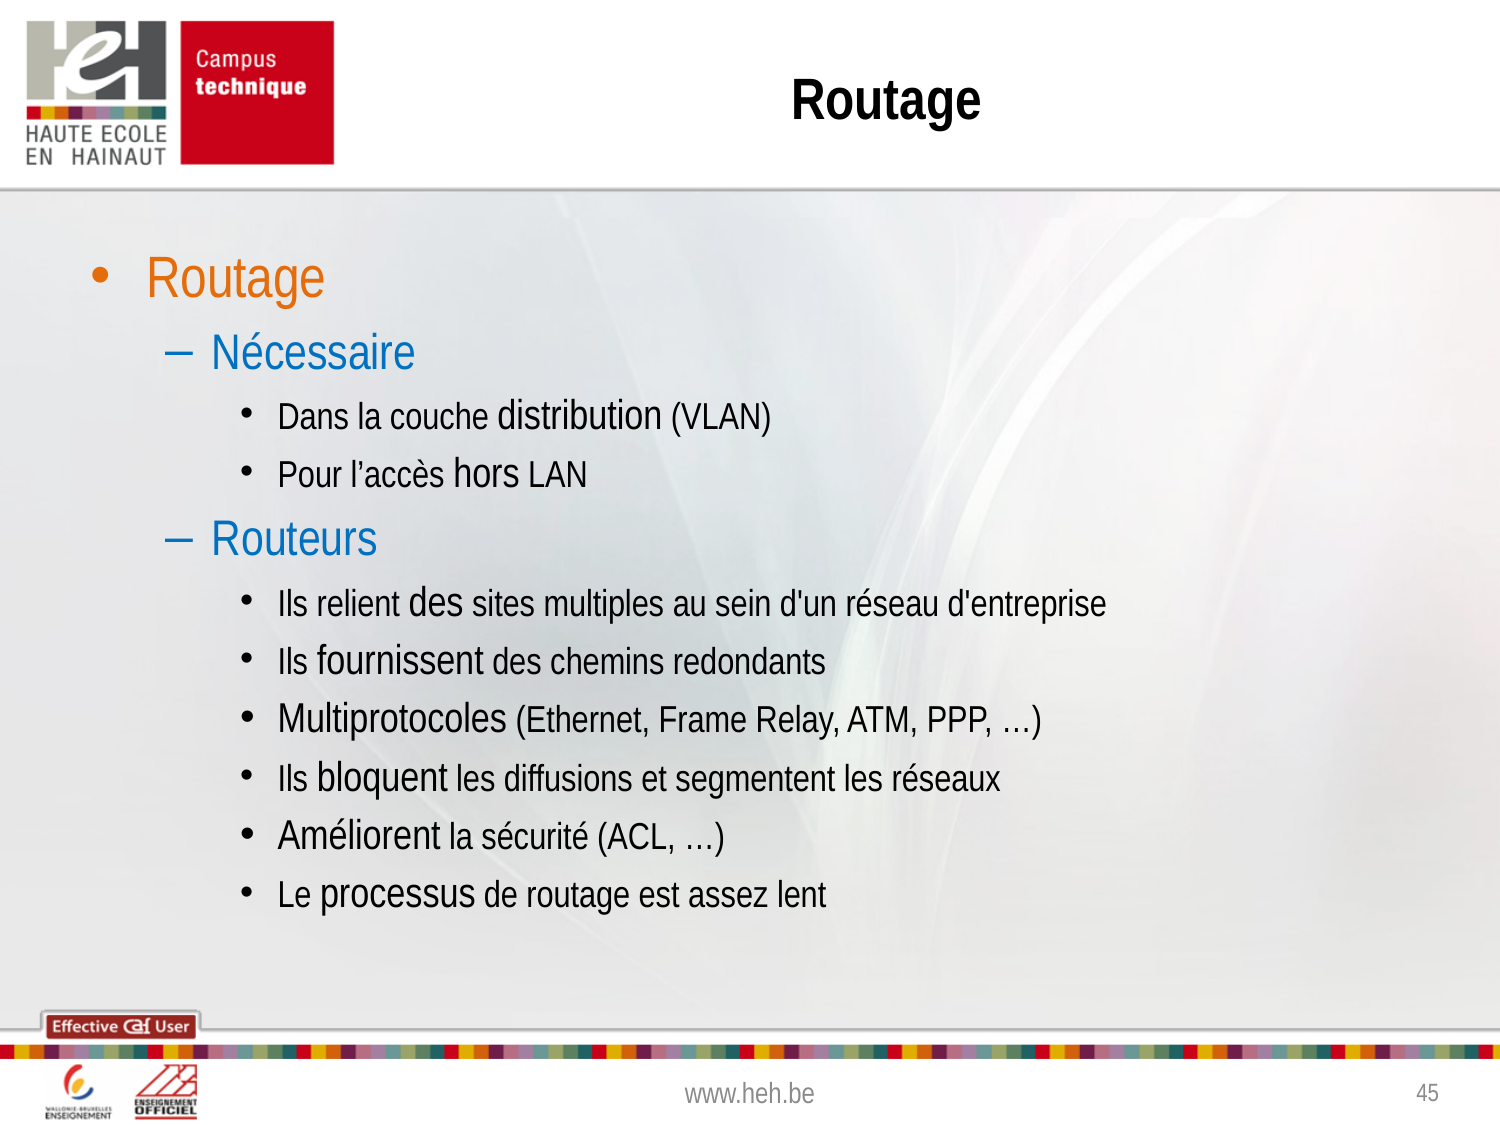

# Routage
Routage
Nécessaire
Dans la couche distribution (VLAN)
Pour l’accès hors LAN
Routeurs
Ils relient des sites multiples au sein d'un réseau d'entreprise
Ils fournissent des chemins redondants
Multiprotocoles (Ethernet, Frame Relay, ATM, PPP, …)
Ils bloquent les diffusions et segmentent les réseaux
Améliorent la sécurité (ACL, …)
Le processus de routage est assez lent

www.heh.be
45